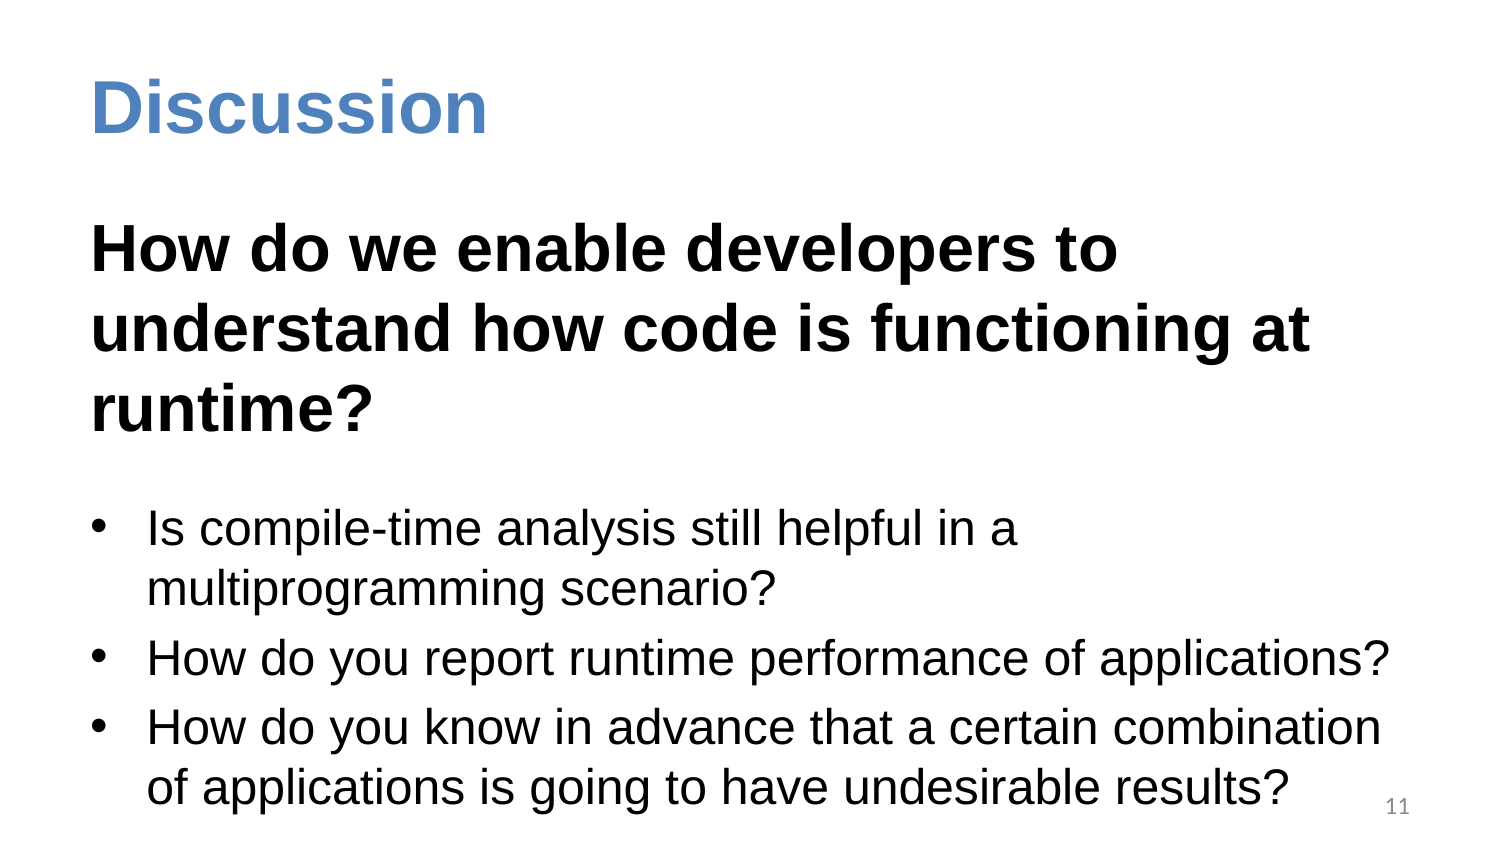

# Discussion
How do we enable developers to understand how code is functioning at runtime?

Is compile-time analysis still helpful in a multiprogramming scenario?
How do you report runtime performance of applications?
How do you know in advance that a certain combination of applications is going to have undesirable results?
11